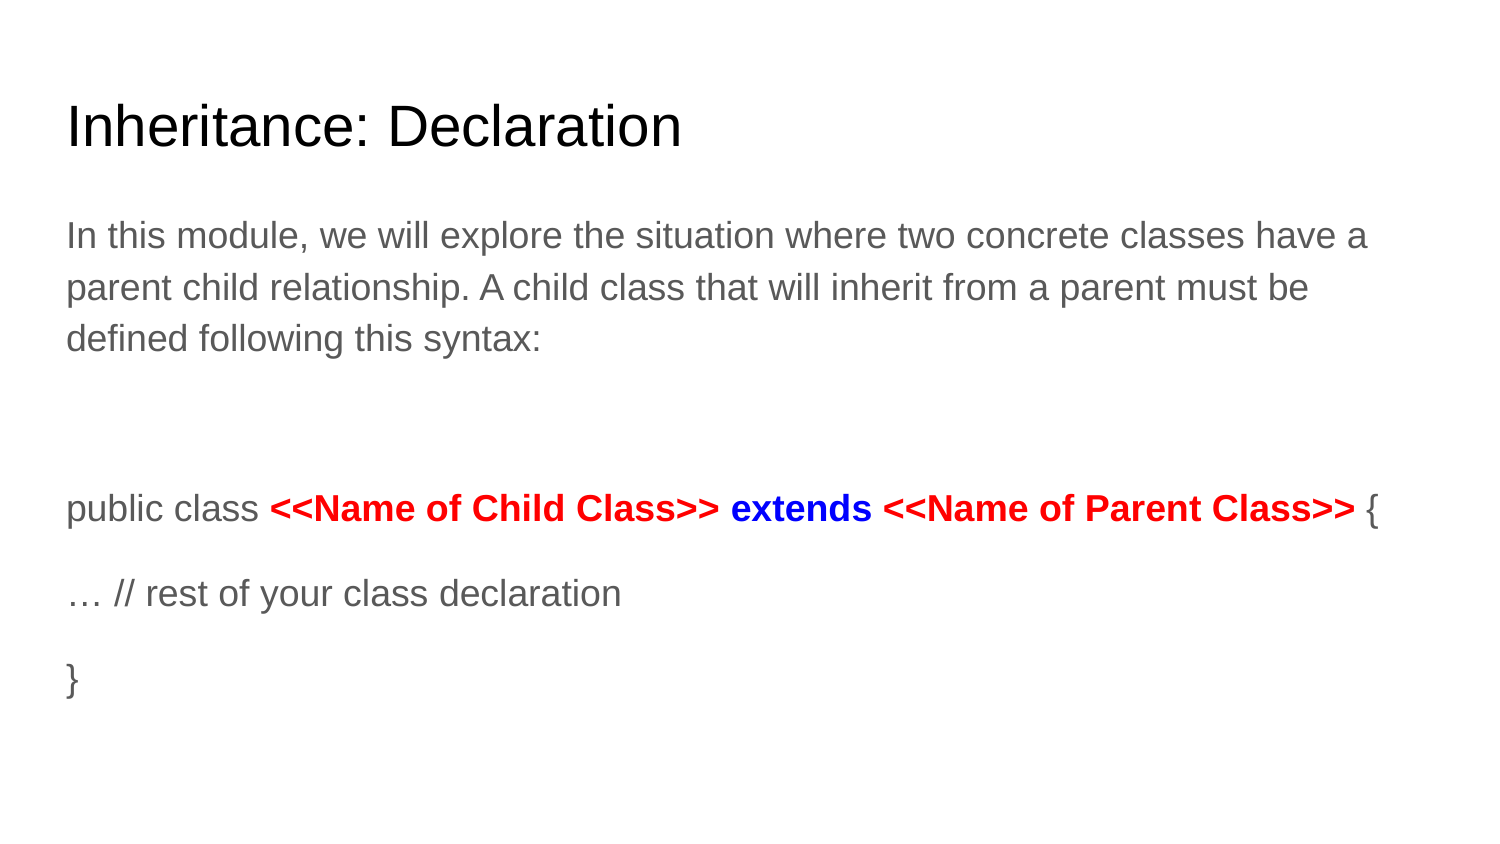

# Inheritance: Declaration
In this module, we will explore the situation where two concrete classes have a parent child relationship. A child class that will inherit from a parent must be defined following this syntax:

public class <<Name of Child Class>> extends <<Name of Parent Class>> {
… // rest of your class declaration
}